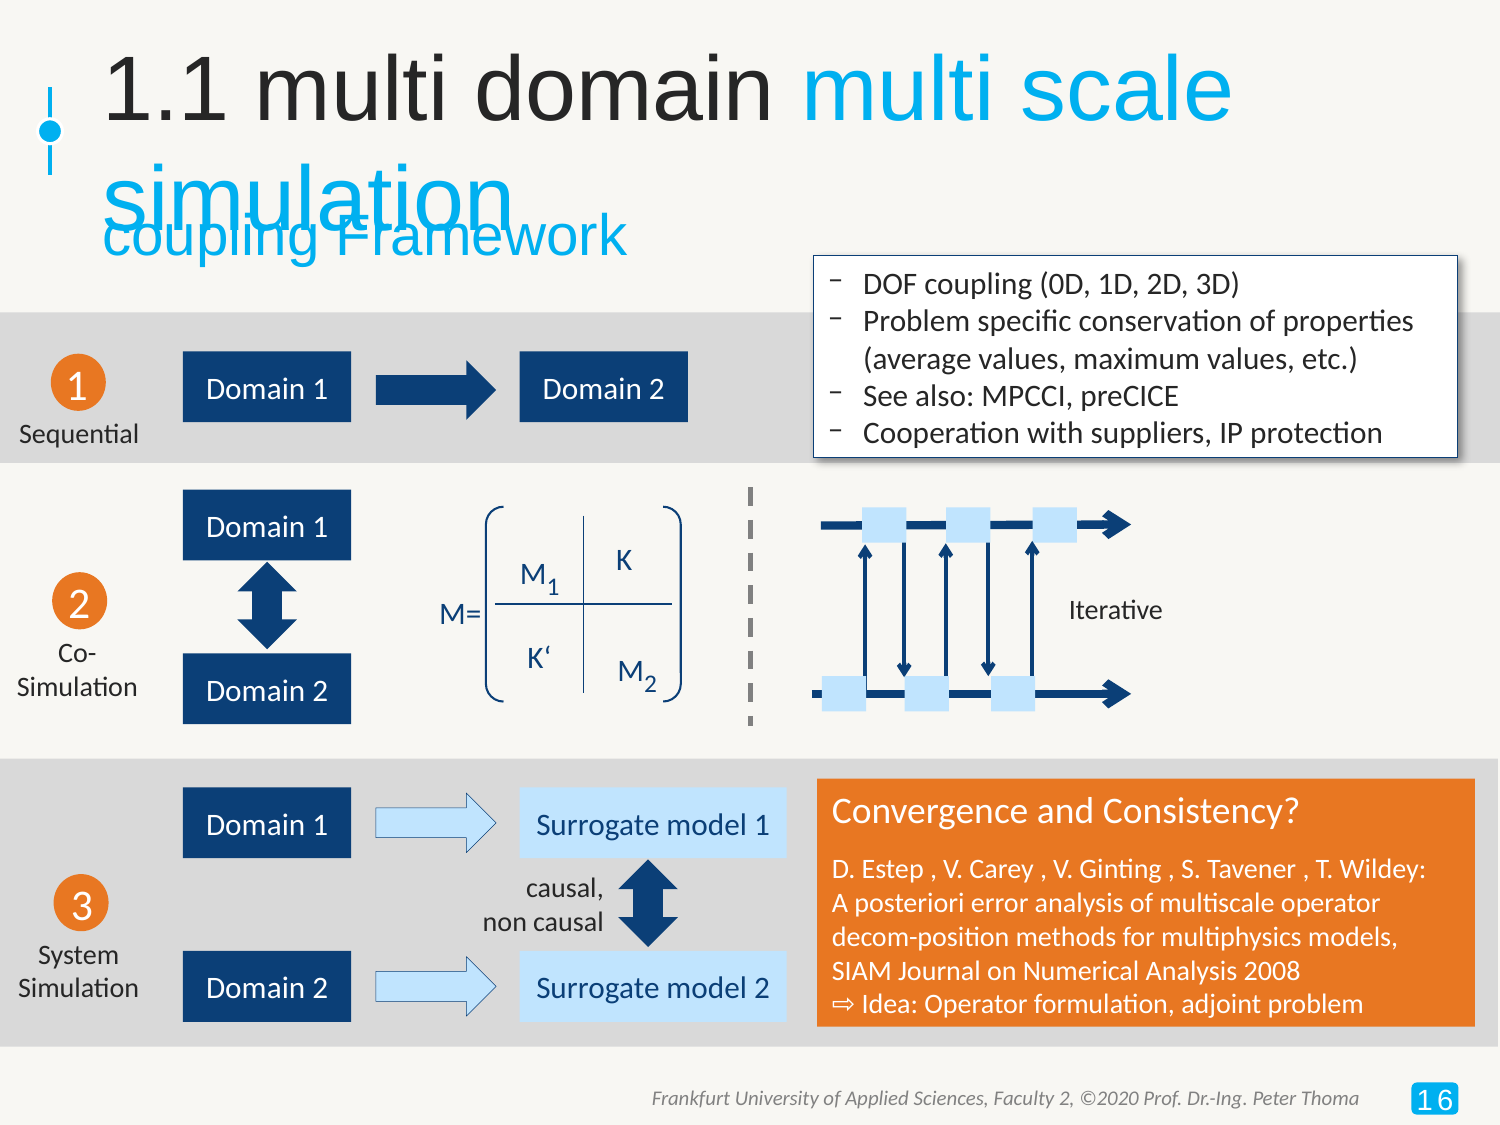

1.1 multi domain multi scale simulation
coupling Framework

DOF coupling (0D, 1D, 2D, 3D)
Problem specific conservation of properties
(average values, maximum values, etc.)
See also: MPCCI, preCICE
Cooperation with suppliers, IP protection

1
Domain 1
Domain 2

Sequential
Domain 1

K
M1
M=
K‘
M2

2

Iterative
Co-
Simulation
Domain 2

Convergence and Consistency?

D. Estep , V. Carey , V. Ginting , S. Tavener , T. Wildey:
A posteriori error analysis of multiscale operator decom-position methods for multiphysics models, SIAM Journal on Numerical Analysis 2008
⇨ Idea: Operator formulation, adjoint problem
Domain 1
Surrogate model 1

causal,
non causal
3

System
Simulation
Domain 2
Surrogate model 2